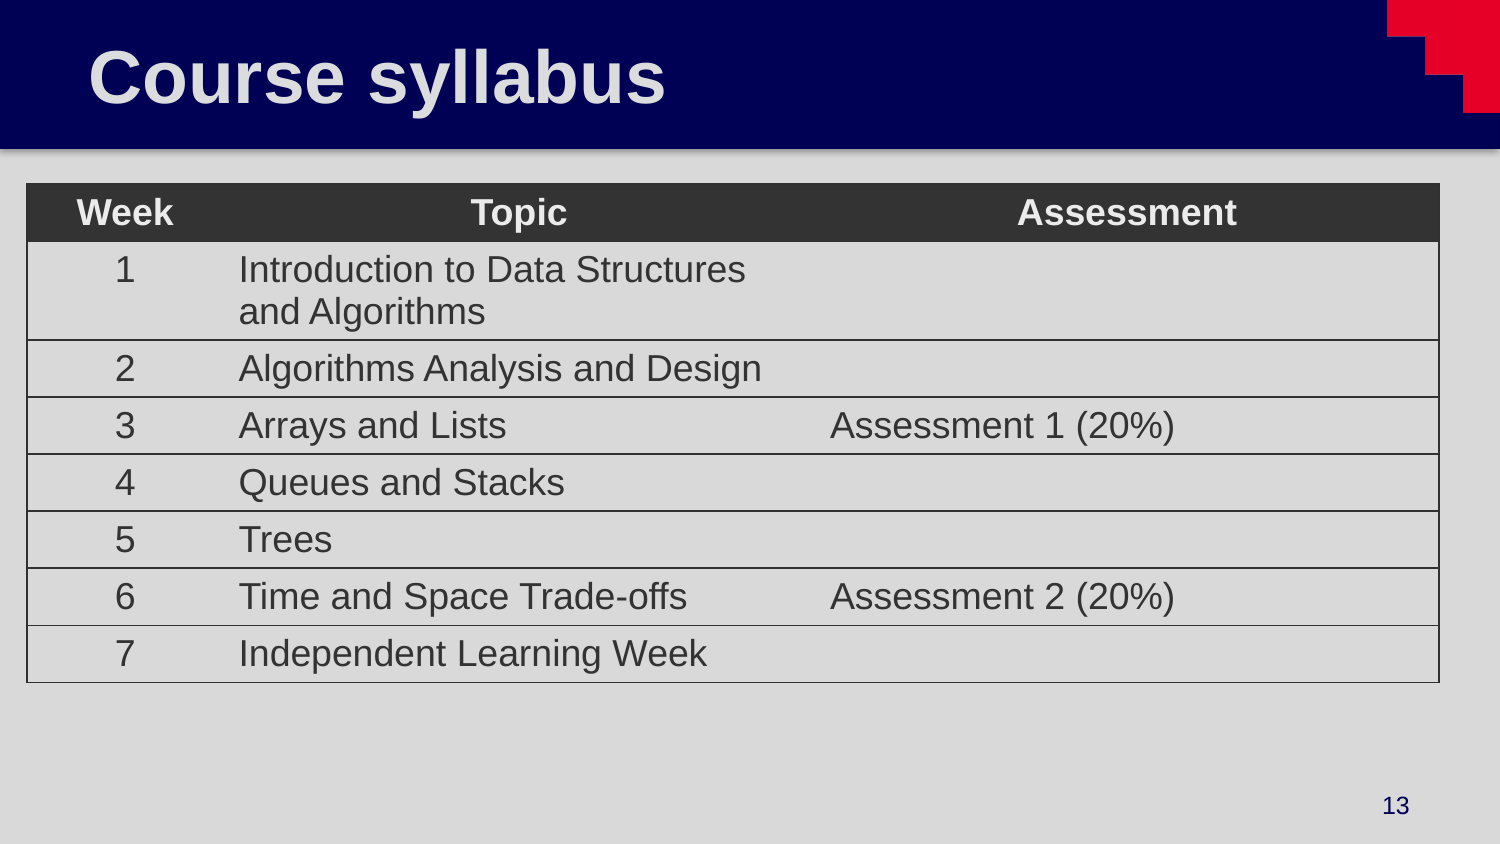

# Course syllabus
| Week | Topic | Assessment |
| --- | --- | --- |
| 1 | Introduction to Data Structures and Algorithms |  |
| 2 | Algorithms Analysis and Design |  |
| 3 | Arrays and Lists | Assessment 1 (20%) |
| 4 | Queues and Stacks |  |
| 5 | Trees |  |
| 6 | Time and Space Trade-offs | Assessment 2 (20%) |
| 7 | Independent Learning Week |  |
13